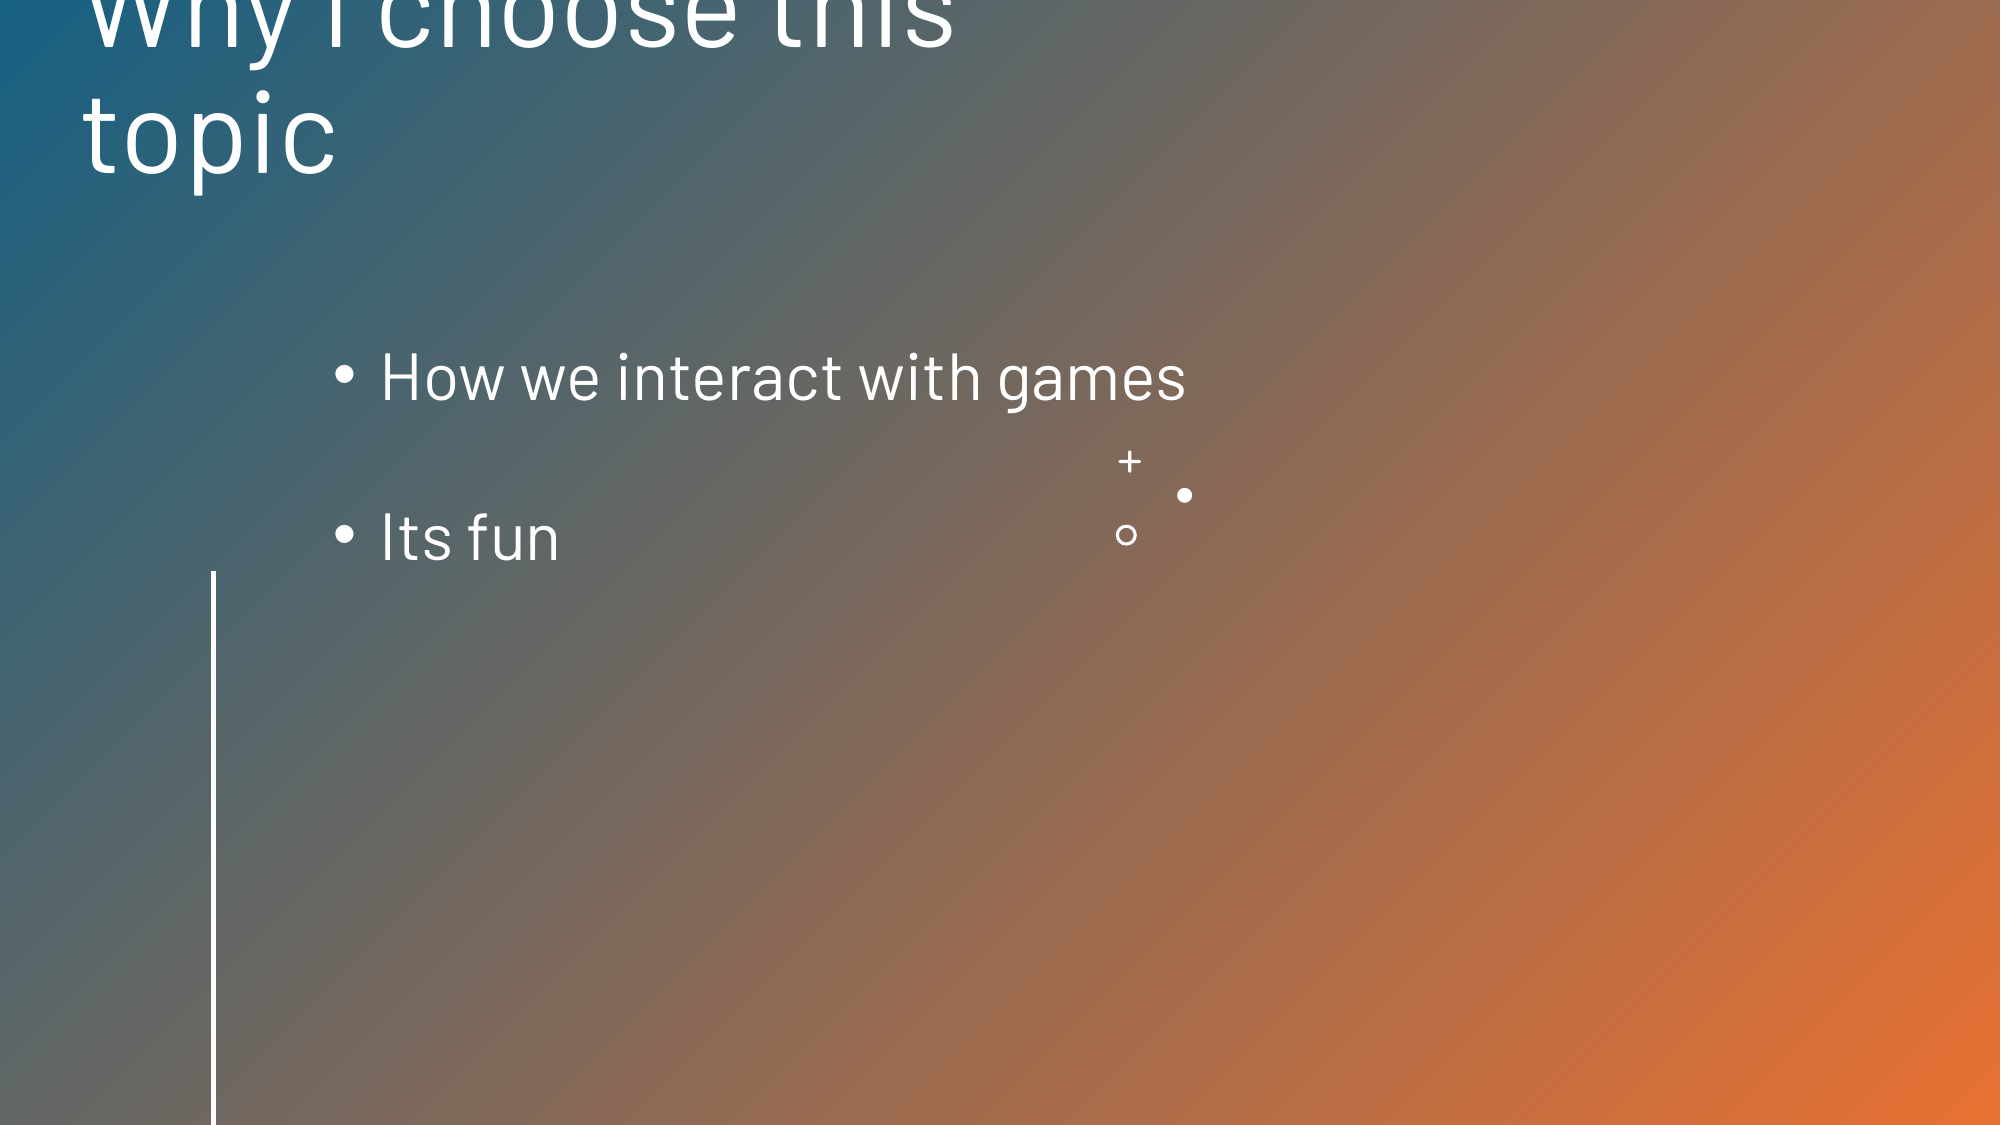

# Why I choose this topic
How we interact with games
Its fun